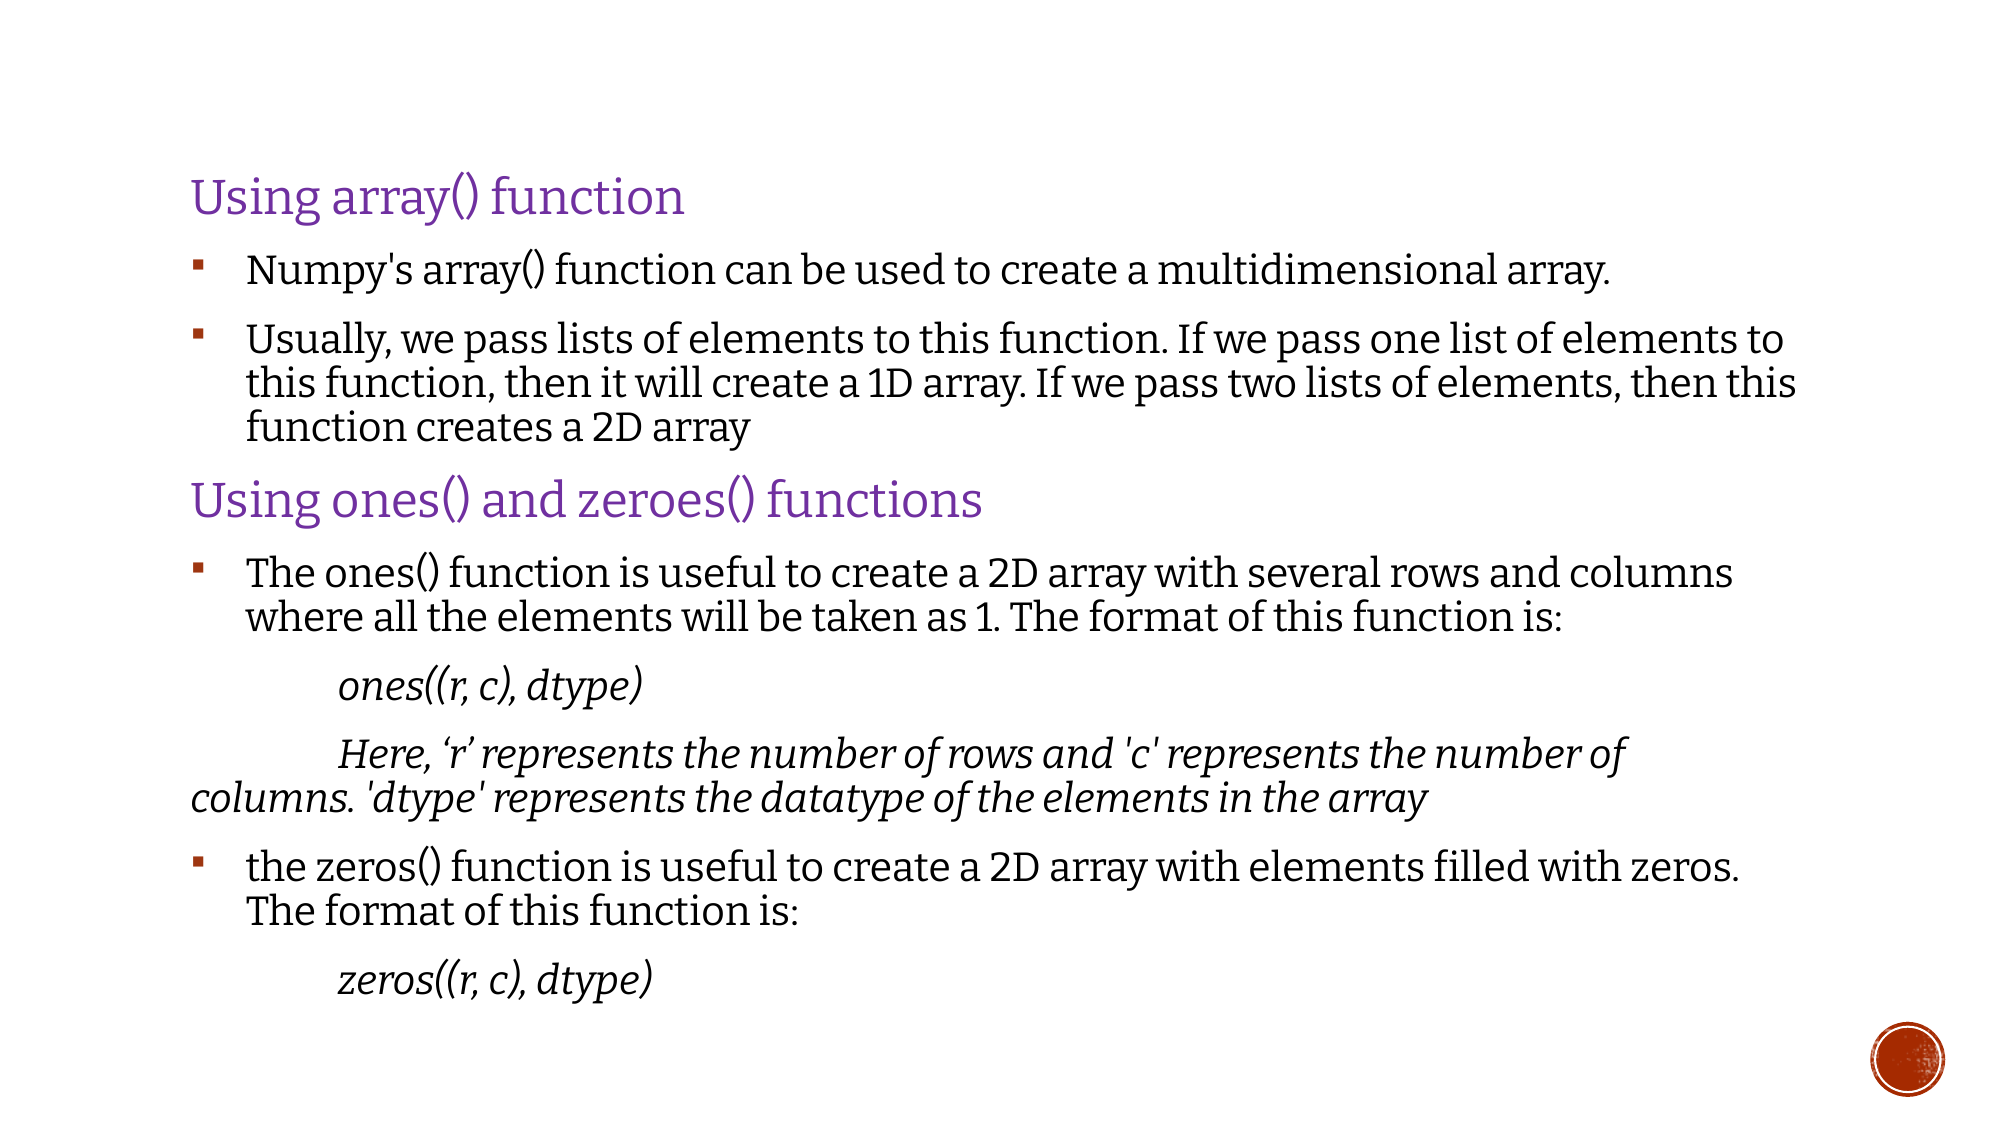

Using array() function
Numpy's array() function can be used to create a multidimensional array.
Usually, we pass lists of elements to this function. If we pass one list of elements to this function, then it will create a 1D array. If we pass two lists of elements, then this function creates a 2D array
Using ones() and zeroes() functions
The ones() function is useful to create a 2D array with several rows and columns where all the elements will be taken as 1. The format of this function is:
	ones((r, c), dtype)
	Here, ‘r’ represents the number of rows and 'c' represents the number of 	columns. 'dtype' represents the datatype of the elements in the array
the zeros() function is useful to create a 2D array with elements filled with zeros. The format of this function is:
	zeros((r, c), dtype)